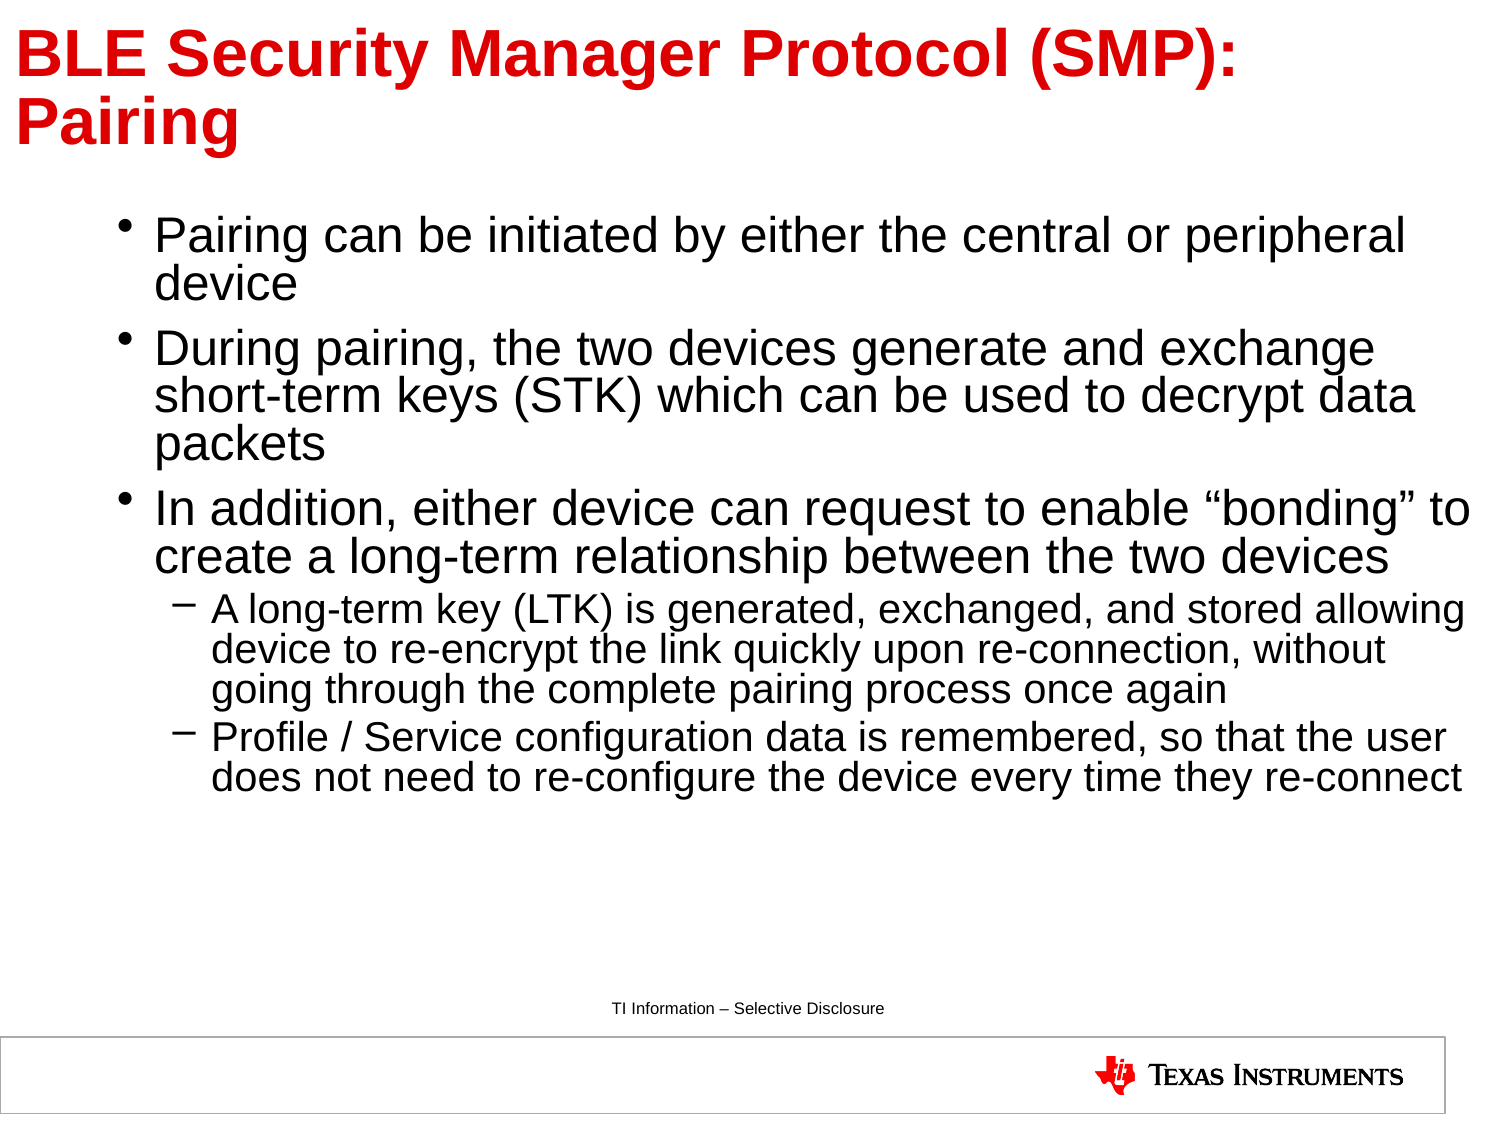

BLE Security Manager Protocol (SMP):
Pairing
Pairing can be initiated by either the central or peripheral device
During pairing, the two devices generate and exchange short-term keys (STK) which can be used to decrypt data packets
In addition, either device can request to enable “bonding” to create a long-term relationship between the two devices
A long-term key (LTK) is generated, exchanged, and stored allowing device to re-encrypt the link quickly upon re-connection, without going through the complete pairing process once again
Profile / Service configuration data is remembered, so that the user does not need to re-configure the device every time they re-connect
TI Information – Selective Disclosure